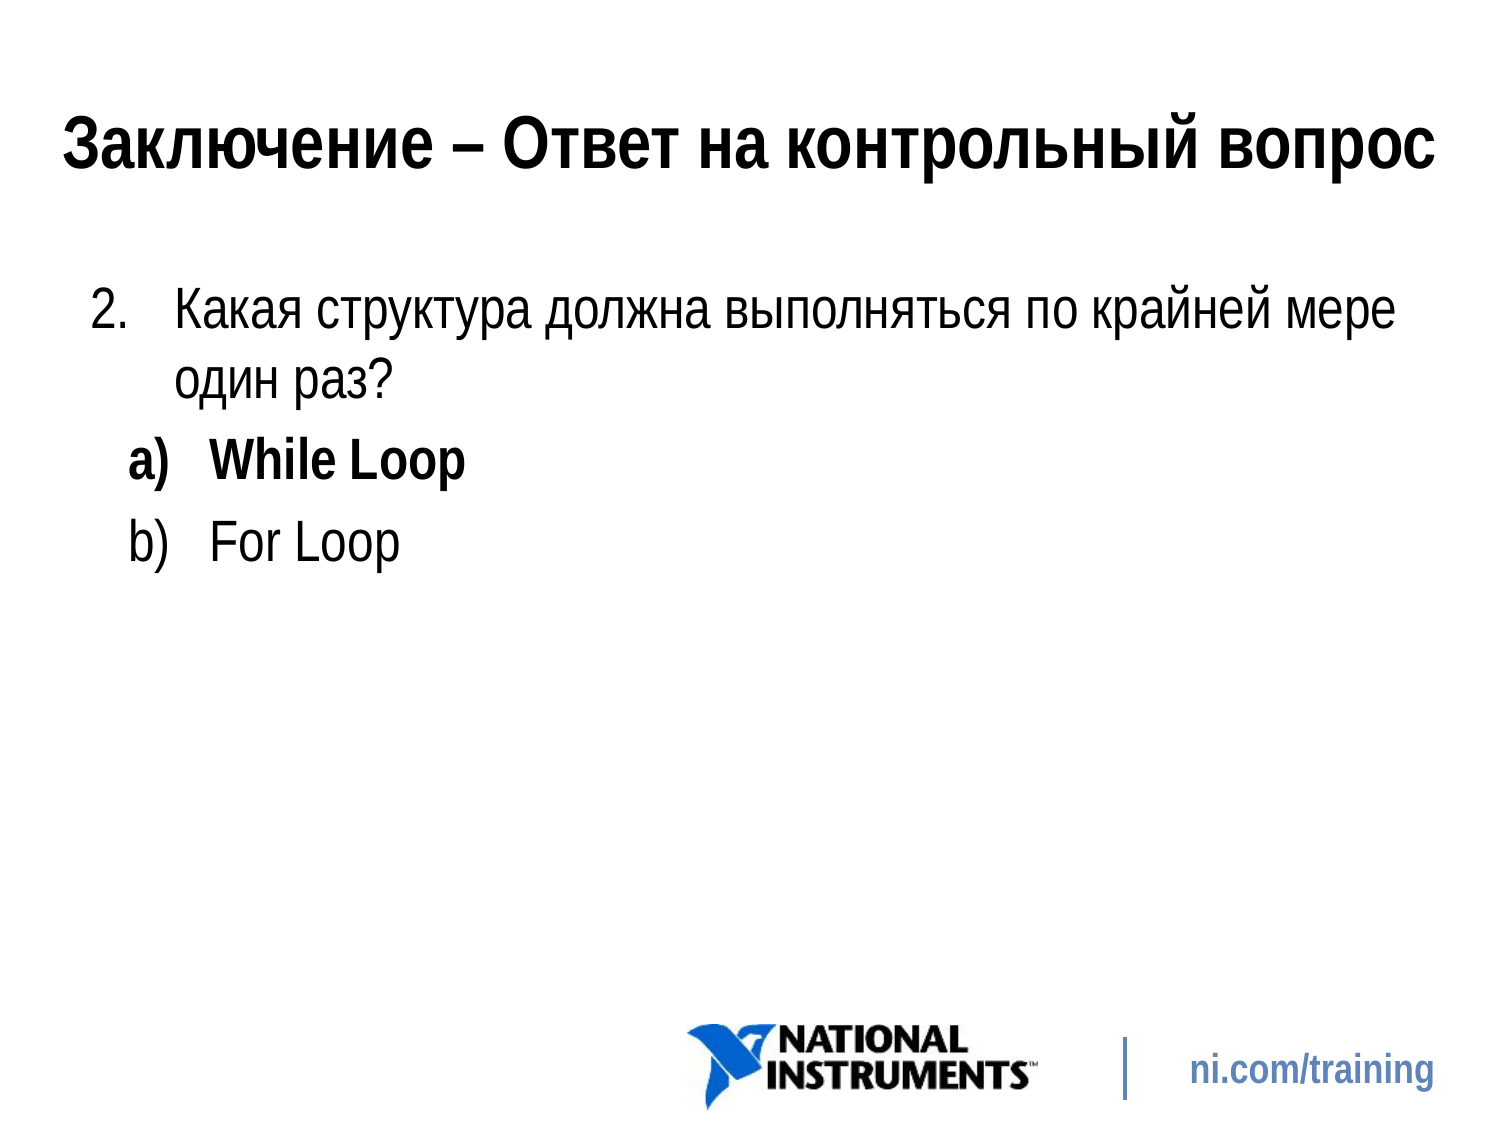

# Заключение – Ответ на контрольный вопрос
Какая структура должна выполняться по крайней мере один раз?
While Loop
For Loop